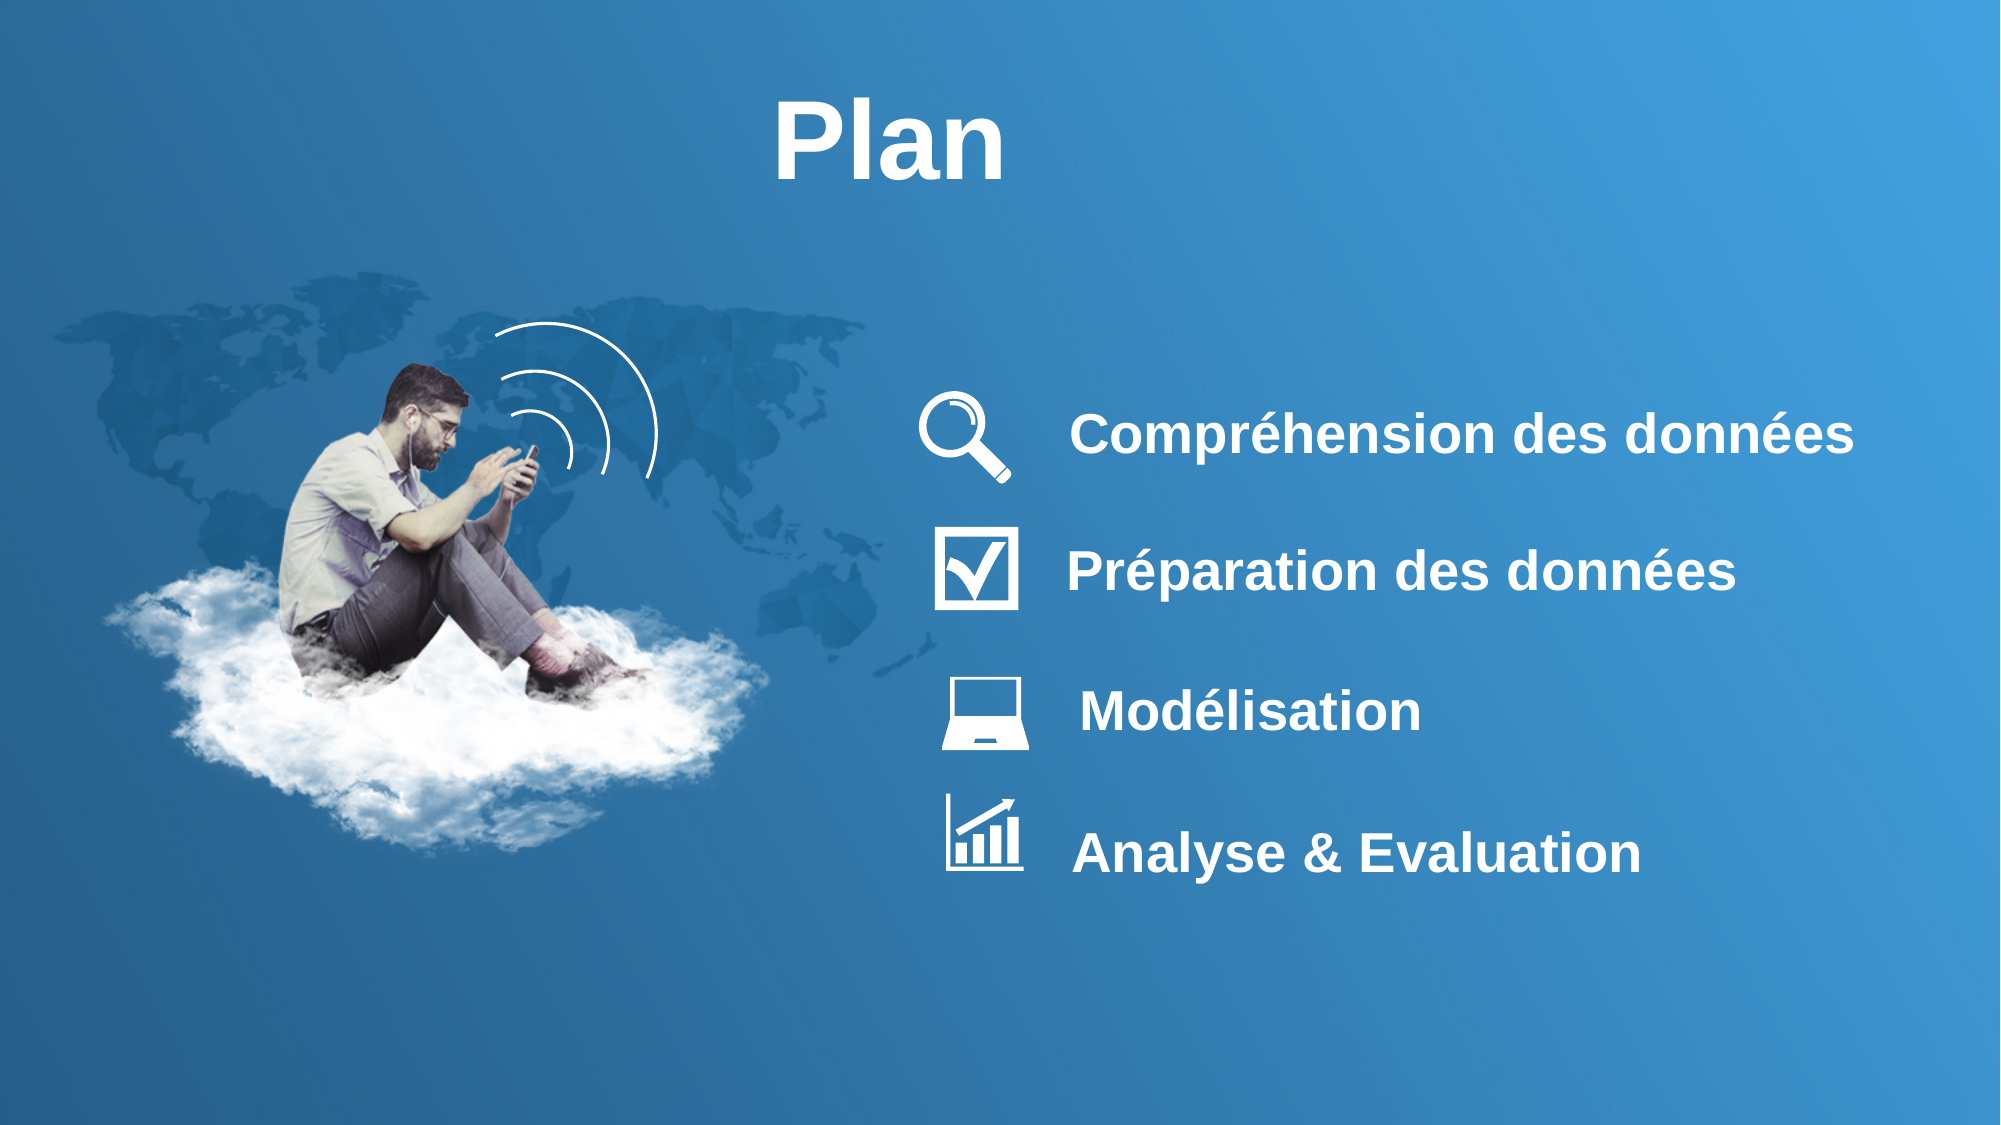

Plan
Compréhension des données

Préparation des données

Modélisation

Analyse & Evaluation